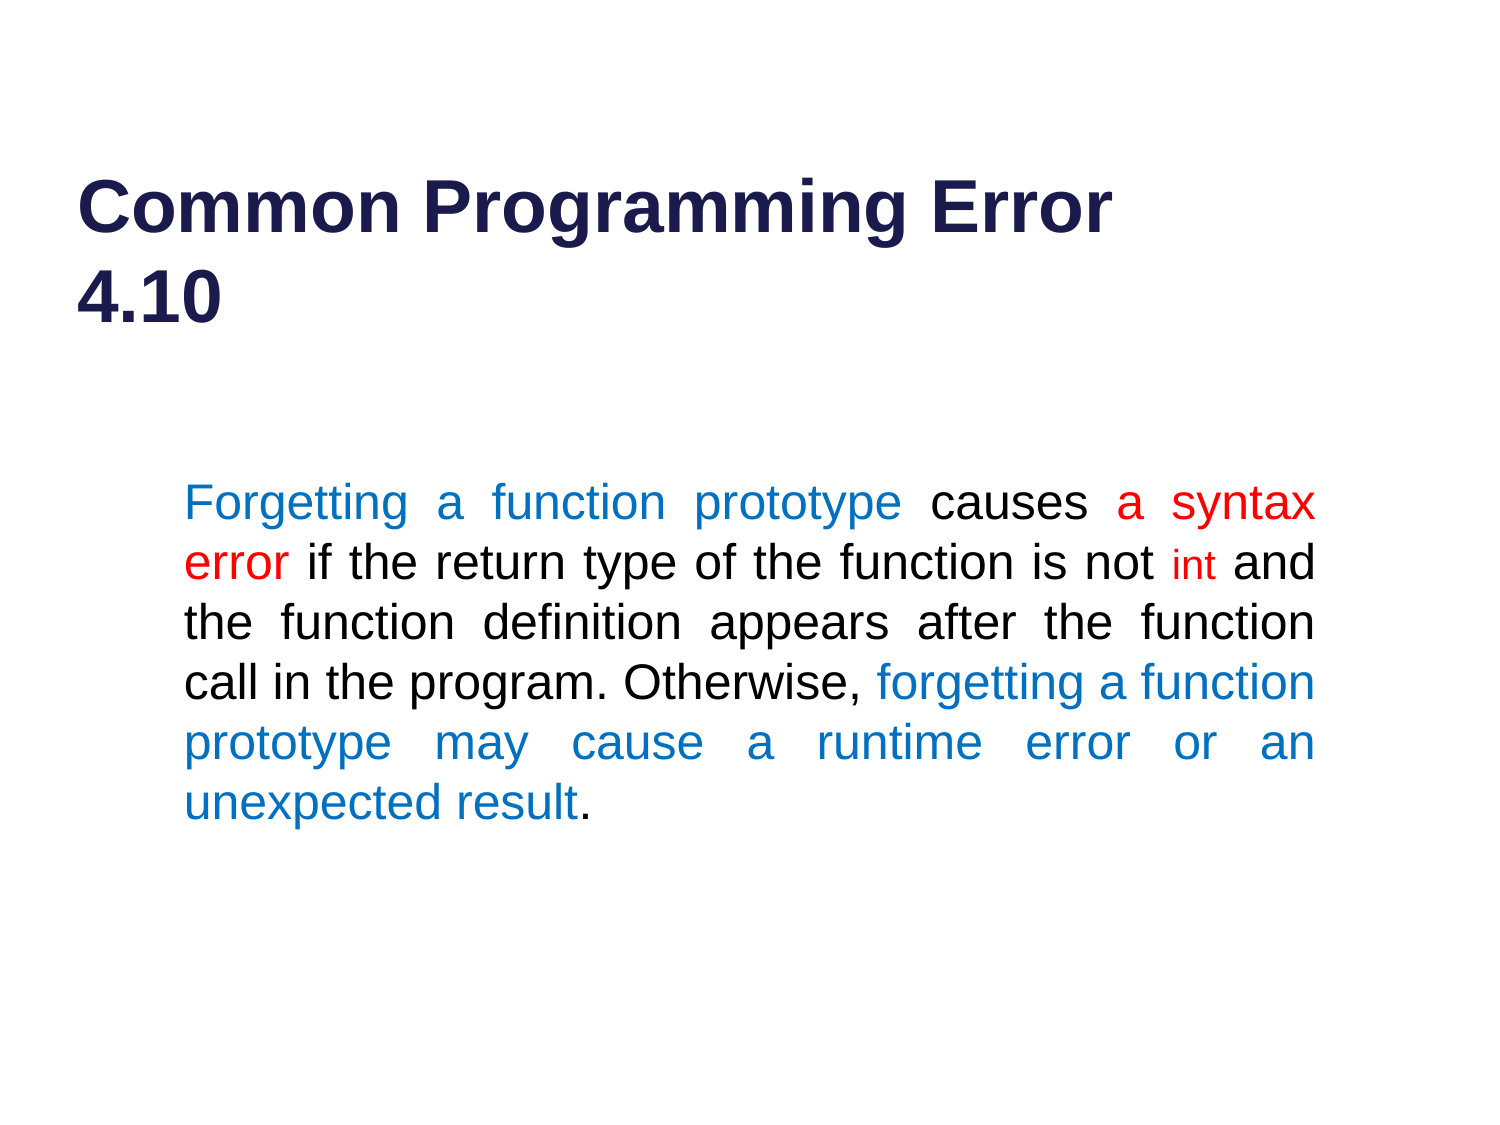

# Common Programming Error 4.10
Forgetting a function prototype causes a syntax error if the return type of the function is not int and the function definition appears after the function call in the program. Otherwise, forgetting a function prototype may cause a runtime error or an unexpected result.